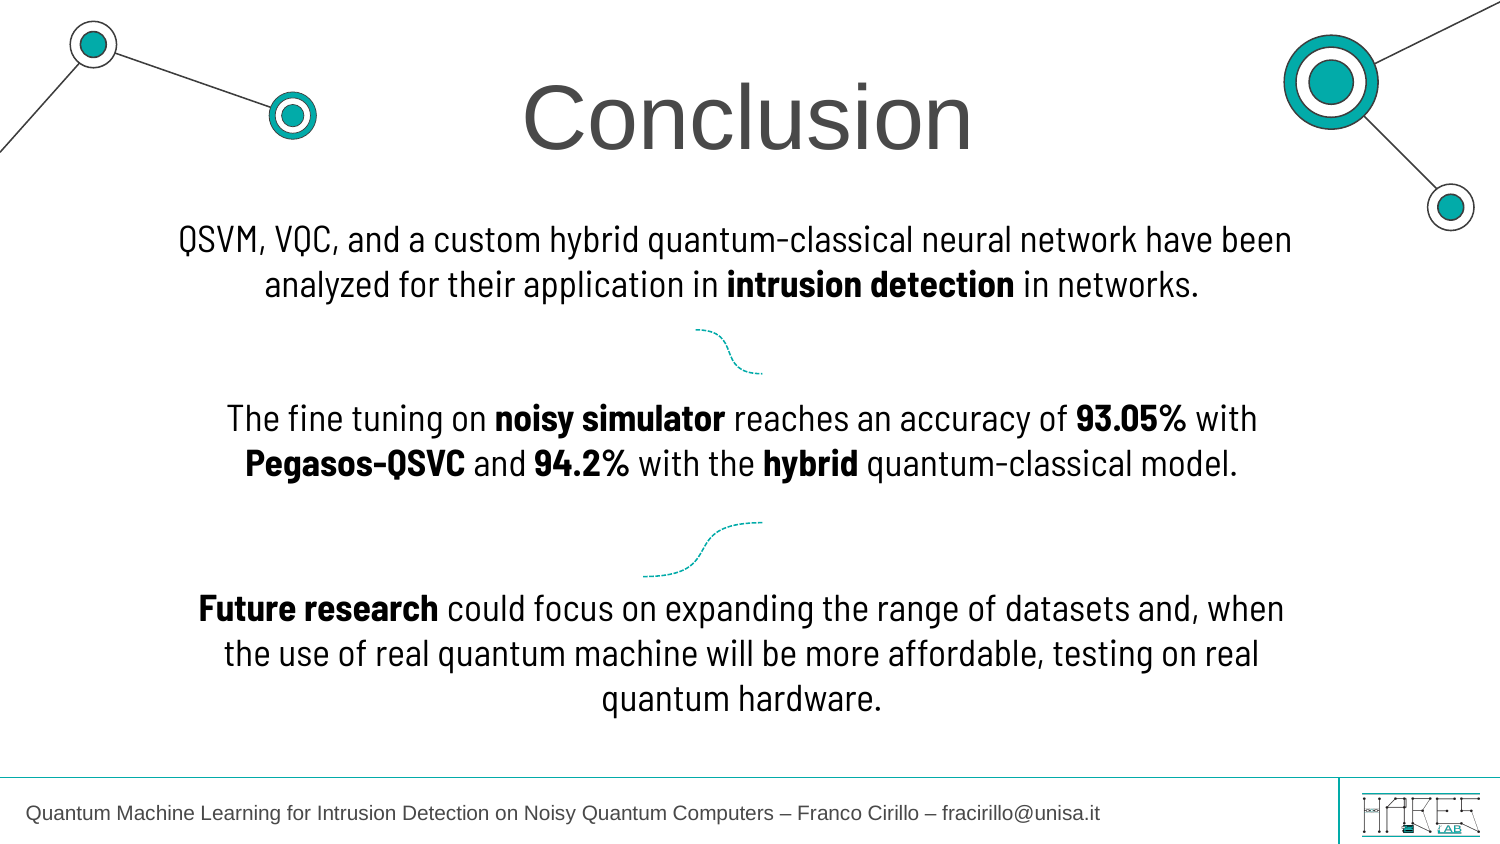

# Conclusion
QSVM, VQC, and a custom hybrid quantum-classical neural network have been analyzed for their application in intrusion detection in networks.
The fine tuning on noisy simulator reaches an accuracy of 93.05% with Pegasos-QSVC and 94.2% with the hybrid quantum-classical model.
Future research could focus on expanding the range of datasets and, when the use of real quantum machine will be more affordable, testing on real quantum hardware.
Quantum Machine Learning for Intrusion Detection on Noisy Quantum Computers – Franco Cirillo – fracirillo@unisa.it